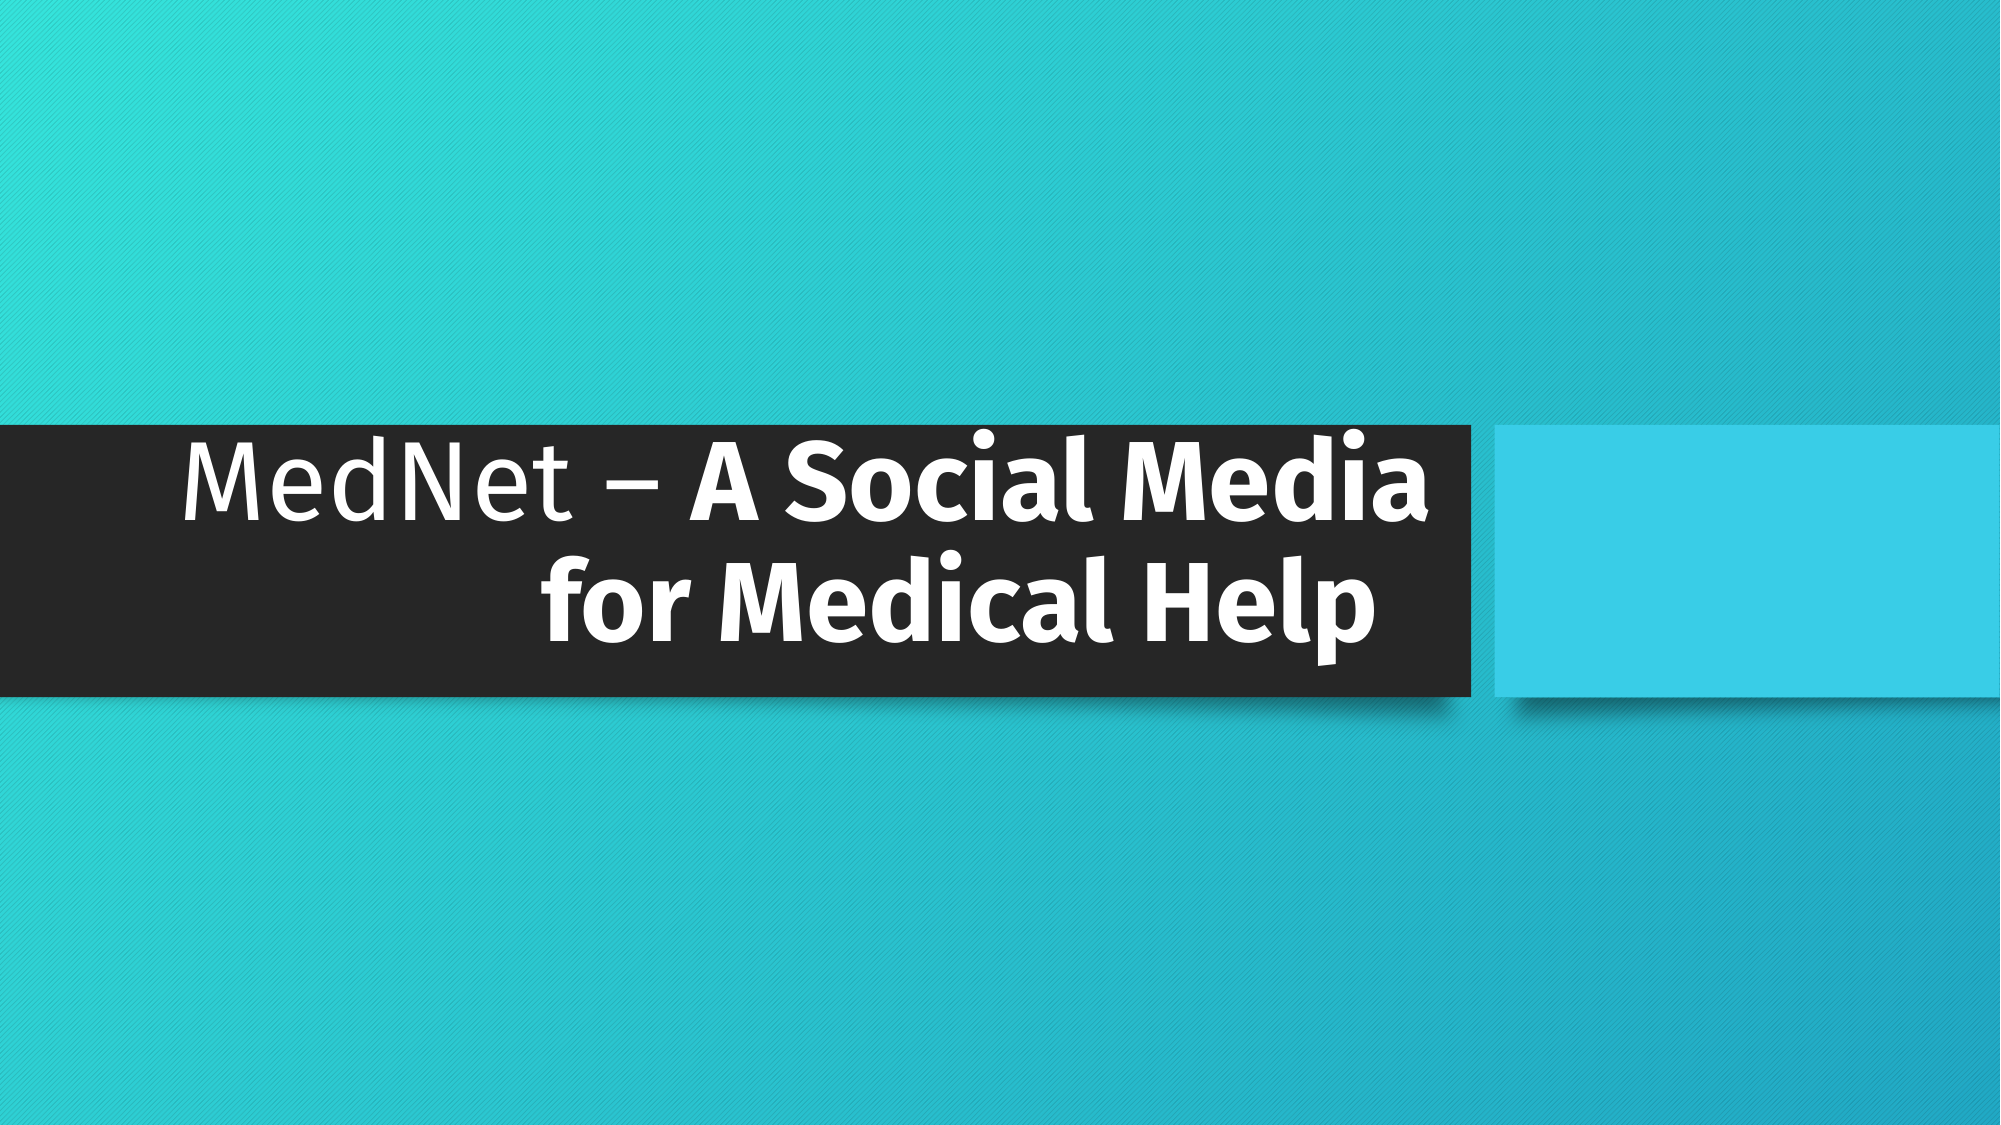

# MedNet – A Social Media for Medical Help